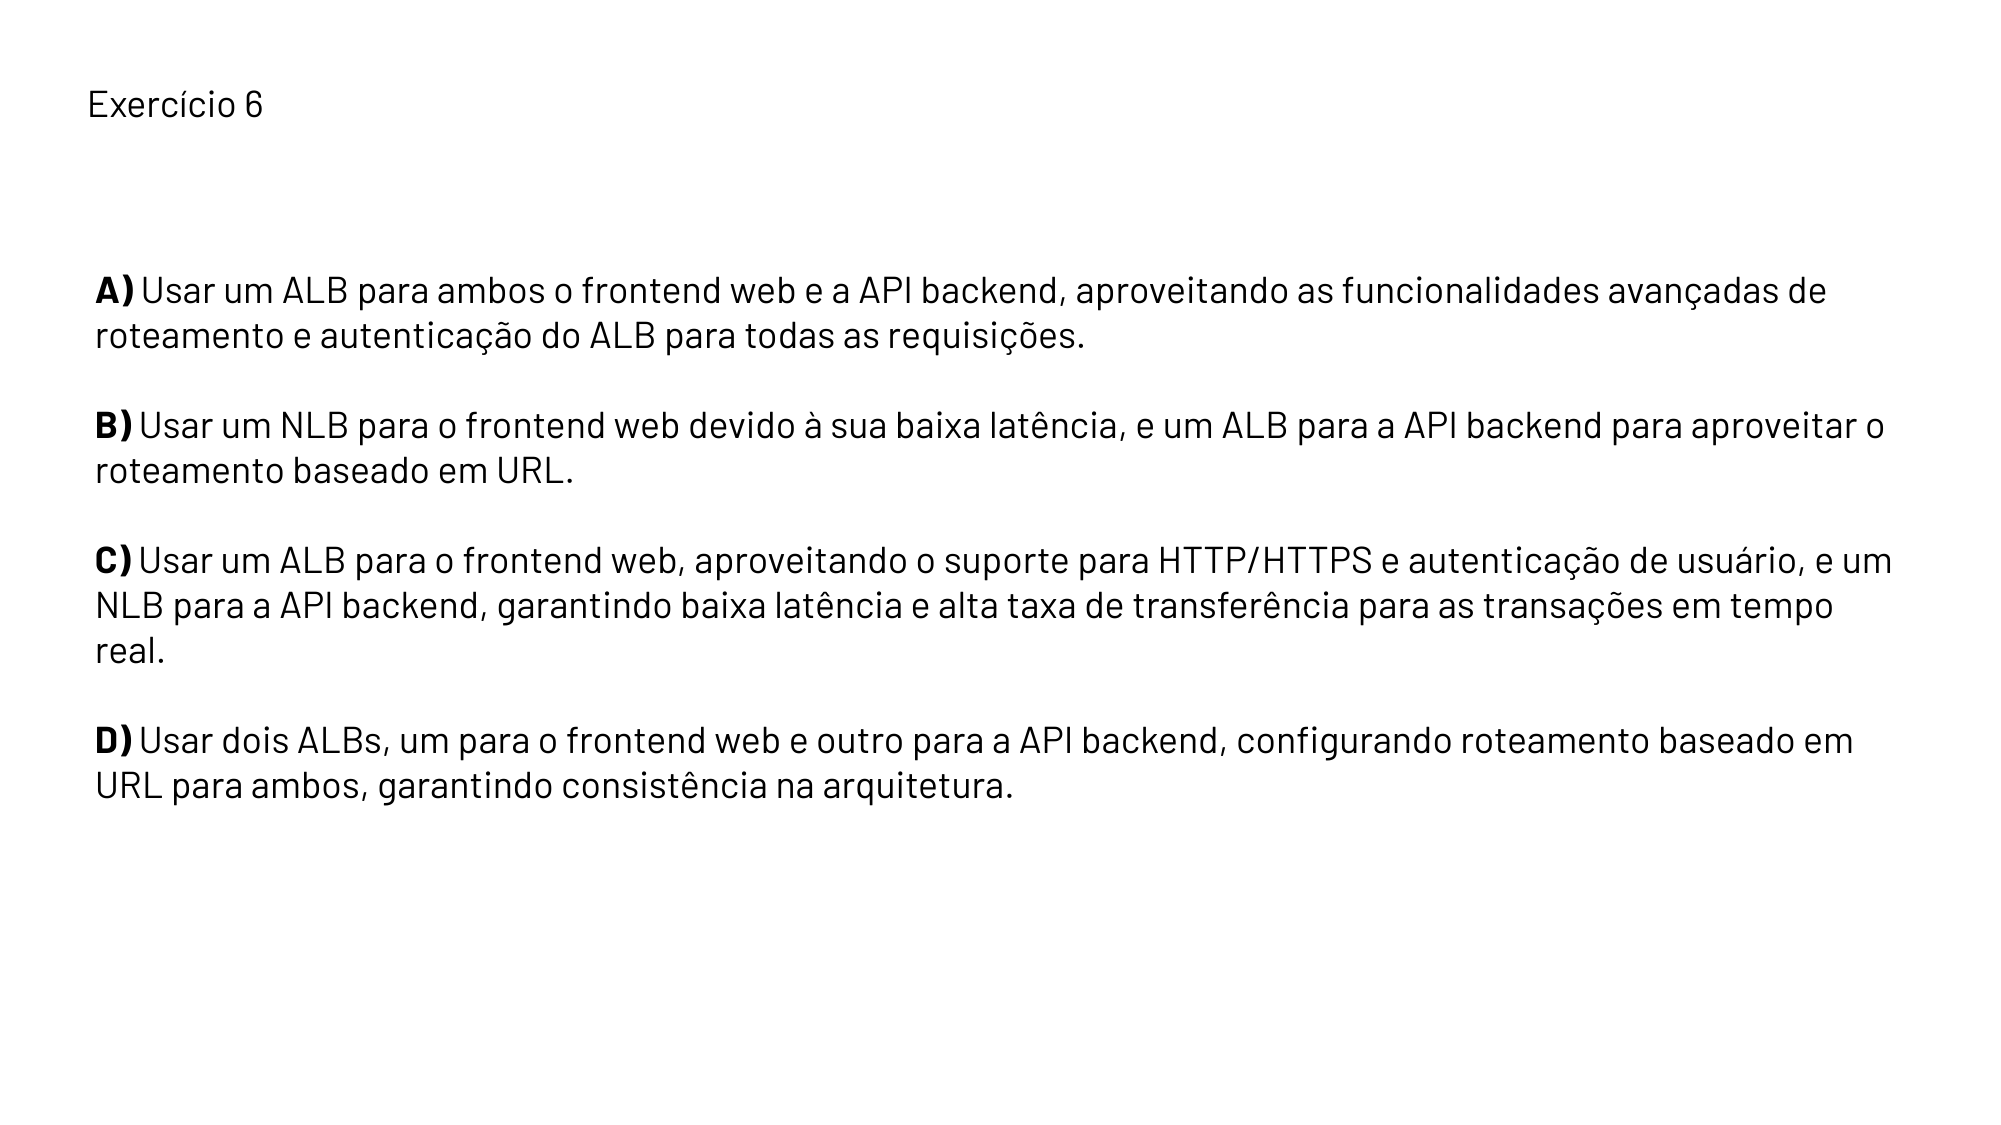

Exercício 6
A) Usar um ALB para ambos o frontend web e a API backend, aproveitando as funcionalidades avançadas de roteamento e autenticação do ALB para todas as requisições.

B) Usar um NLB para o frontend web devido à sua baixa latência, e um ALB para a API backend para aproveitar o roteamento baseado em URL.

C) Usar um ALB para o frontend web, aproveitando o suporte para HTTP/HTTPS e autenticação de usuário, e um NLB para a API backend, garantindo baixa latência e alta taxa de transferência para as transações em tempo real.

D) Usar dois ALBs, um para o frontend web e outro para a API backend, configurando roteamento baseado em URL para ambos, garantindo consistência na arquitetura.